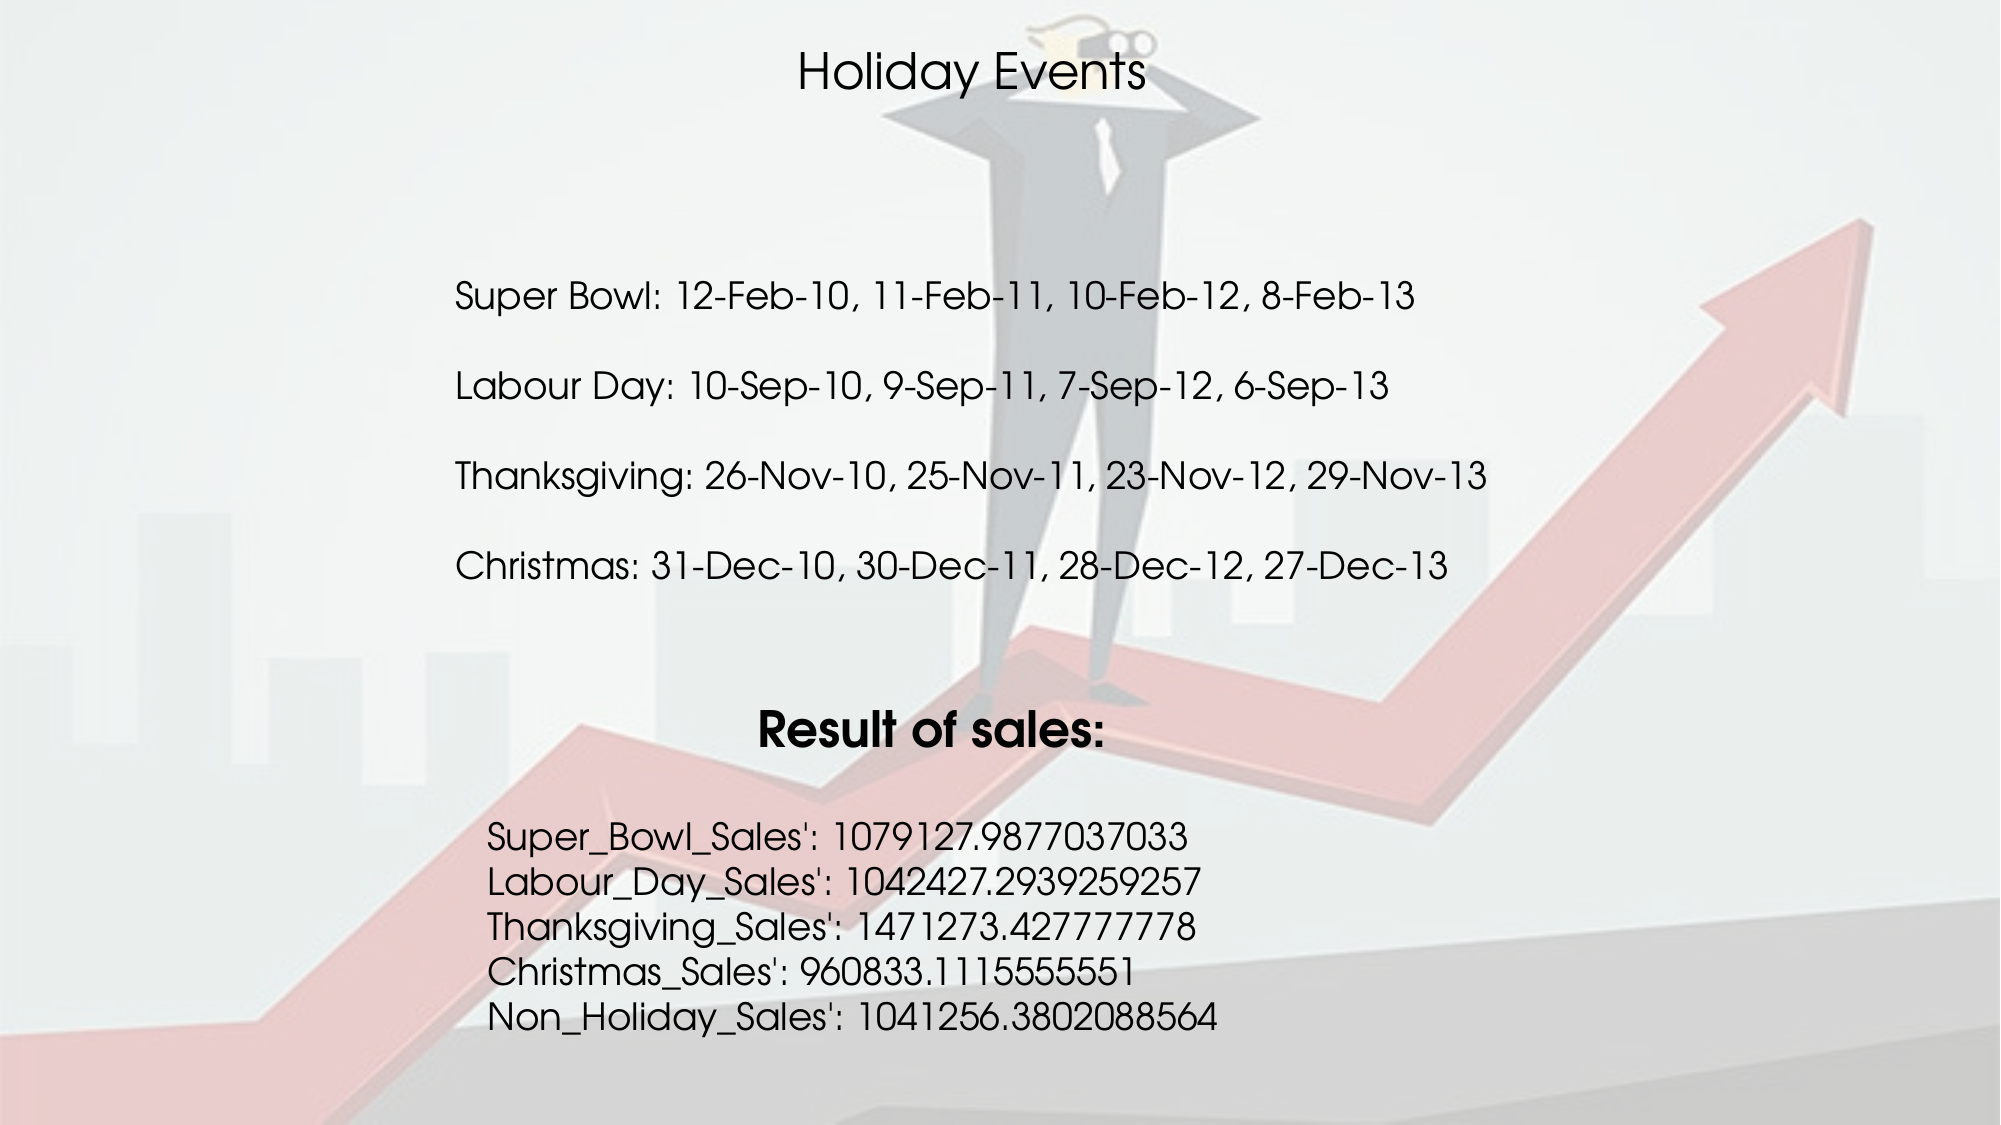

Holiday Events
Super Bowl: 12-Feb-10, 11-Feb-11, 10-Feb-12, 8-Feb-13

Labour Day: 10-Sep-10, 9-Sep-11, 7-Sep-12, 6-Sep-13

Thanksgiving: 26-Nov-10, 25-Nov-11, 23-Nov-12, 29-Nov-13

Christmas: 31-Dec-10, 30-Dec-11, 28-Dec-12, 27-Dec-13
Result of sales:
Super_Bowl_Sales': 1079127.9877037033 Labour_Day_Sales': 1042427.2939259257 Thanksgiving_Sales': 1471273.427777778 Christmas_Sales': 960833.1115555551
Non_Holiday_Sales': 1041256.3802088564